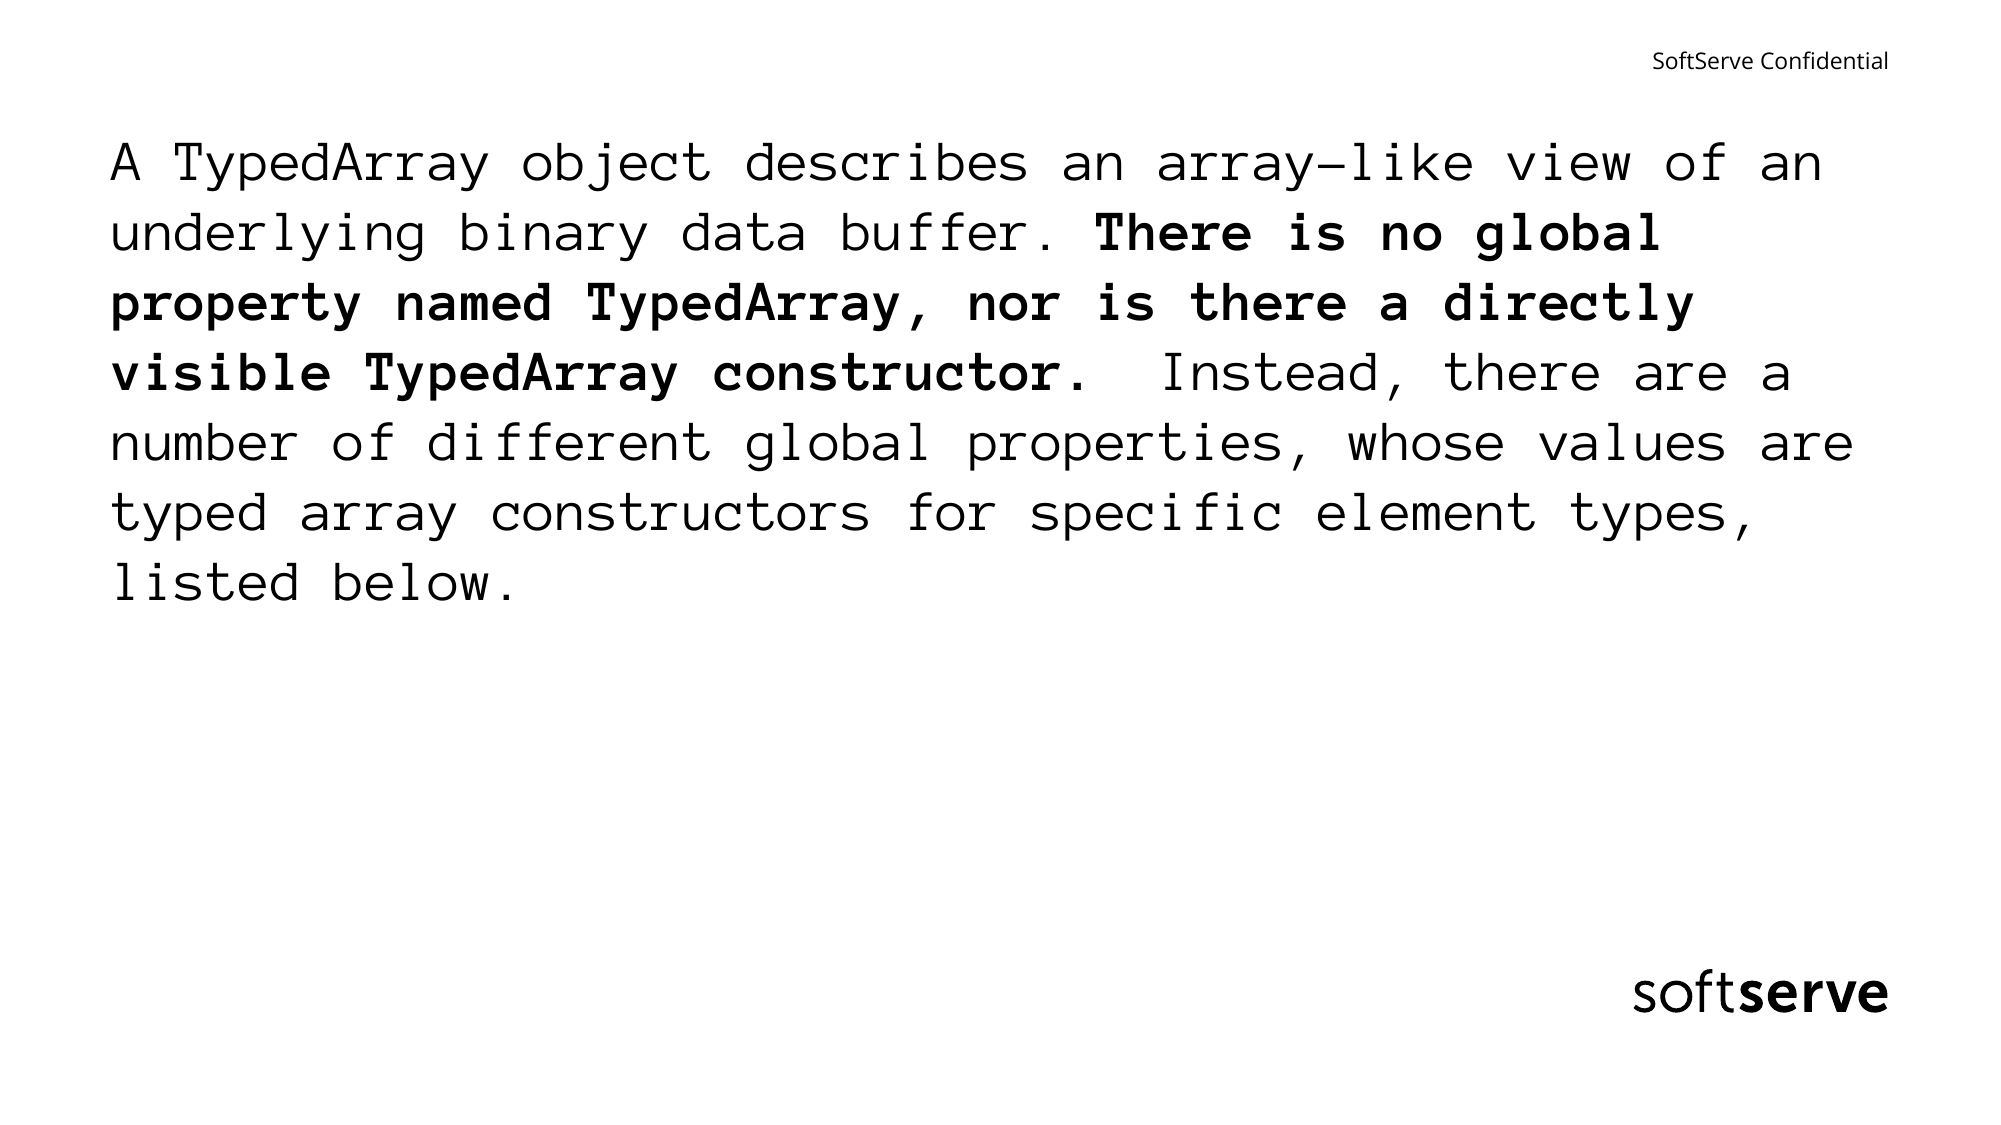

A TypedArray object describes an array-like view of an underlying binary data buffer. There is no global property named TypedArray, nor is there a directly visible TypedArray constructor.  Instead, there are a number of different global properties, whose values are typed array constructors for specific element types, listed below.